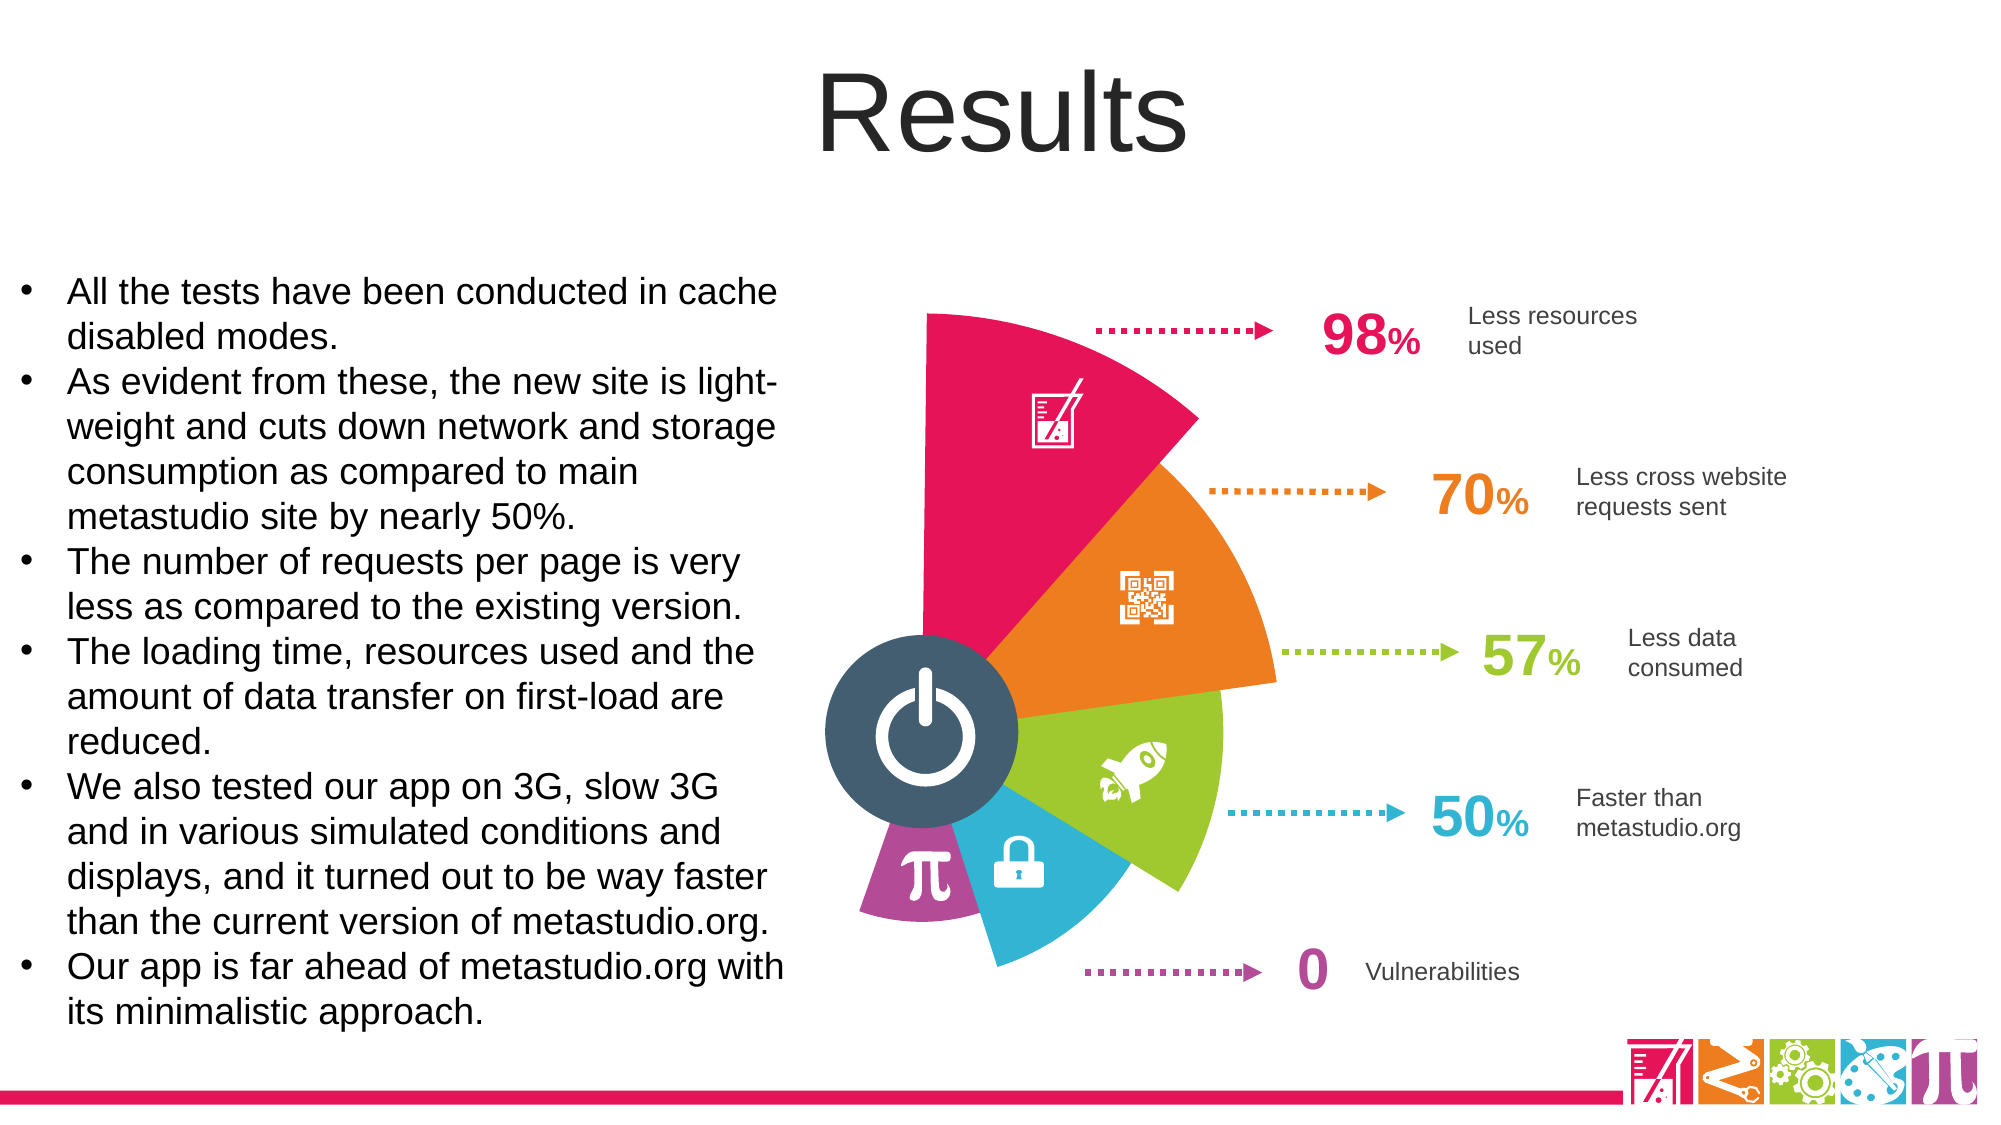

Results
All the tests have been conducted in cache disabled modes.
As evident from these, the new site is light-weight and cuts down network and storage consumption as compared to main metastudio site by nearly 50%.
The number of requests per page is very less as compared to the existing version.
The loading time, resources used and the amount of data transfer on first-load are reduced.
We also tested our app on 3G, slow 3G and in various simulated conditions and displays, and it turned out to be way faster than the current version of metastudio.org.
Our app is far ahead of metastudio.org with its minimalistic approach.

98%
Less resources used

70%
Less cross website requests sent

57%
Less data consumed

50%
Faster than metastudio.org

0
Vulnerabilities